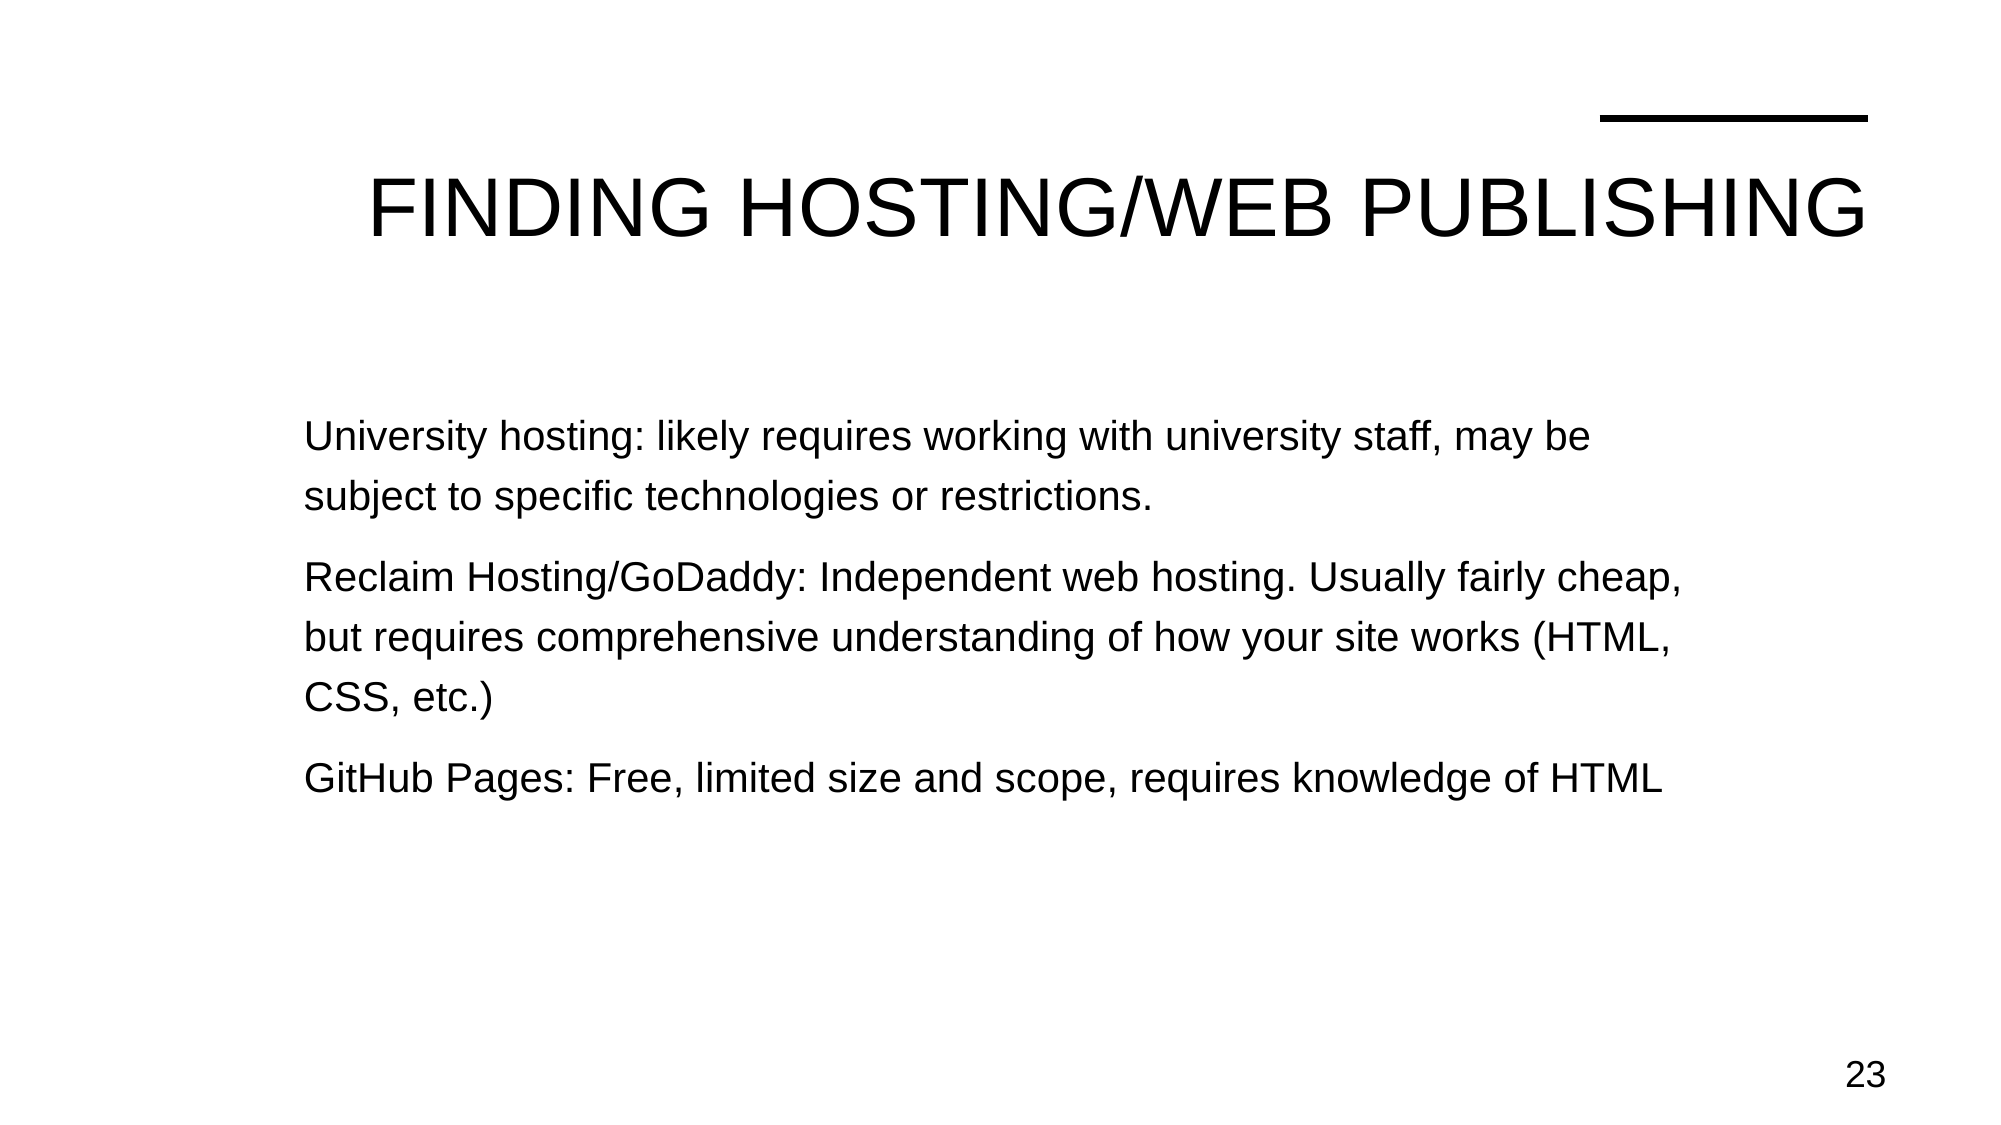

# Finding Hosting/Web Publishing
University hosting: likely requires working with university staff, may be subject to specific technologies or restrictions.
Reclaim Hosting/GoDaddy: Independent web hosting. Usually fairly cheap, but requires comprehensive understanding of how your site works (HTML, CSS, etc.)
GitHub Pages: Free, limited size and scope, requires knowledge of HTML
23